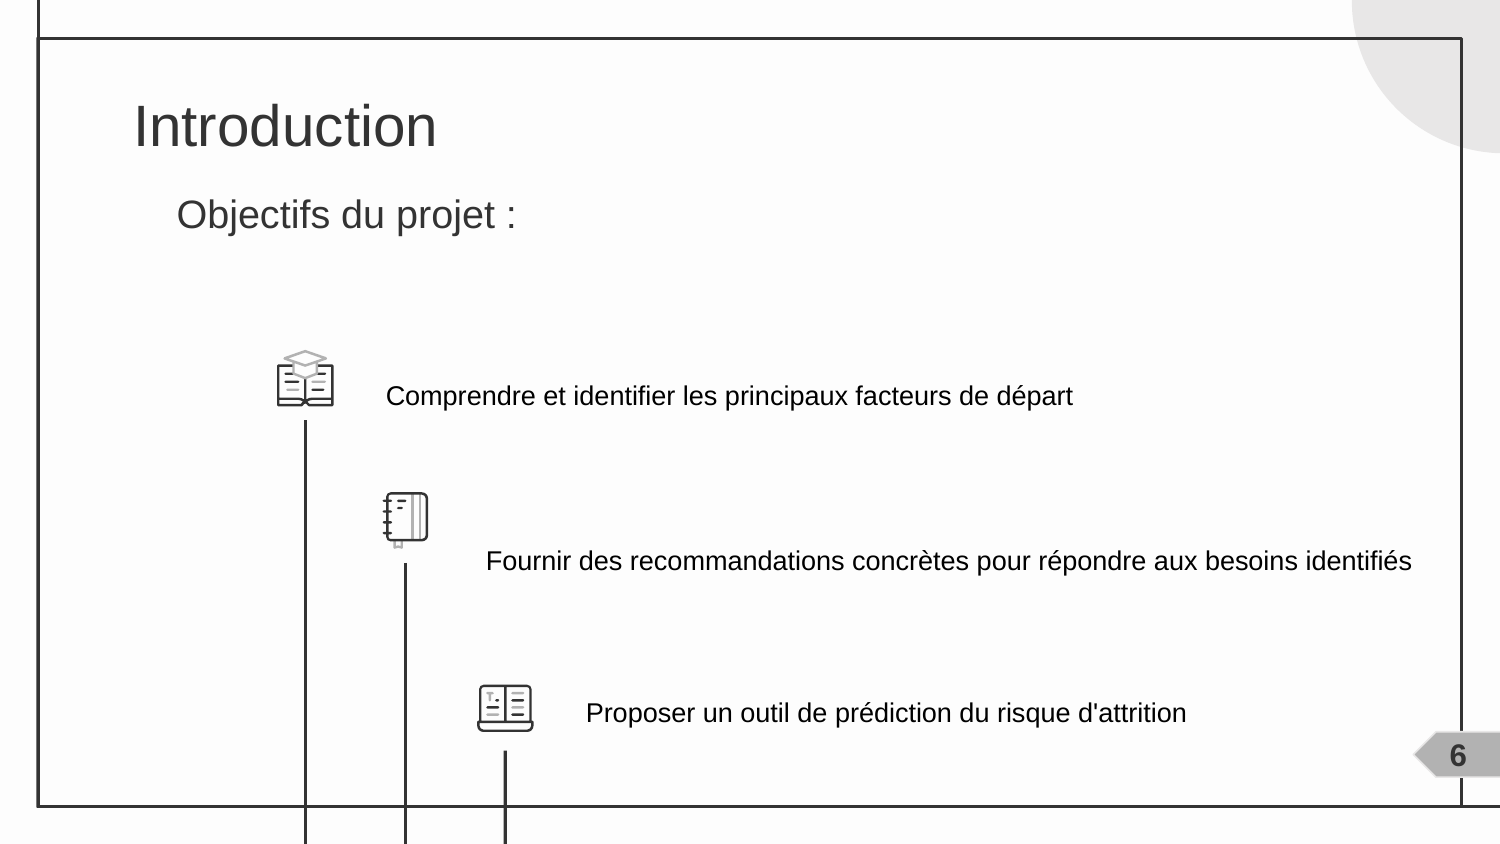

# Introduction
Objectifs du projet :

Comprendre et identifier les principaux facteurs de départ

Fournir des recommandations concrètes pour répondre aux besoins identifiés

Proposer un outil de prédiction du risque d'attrition

6